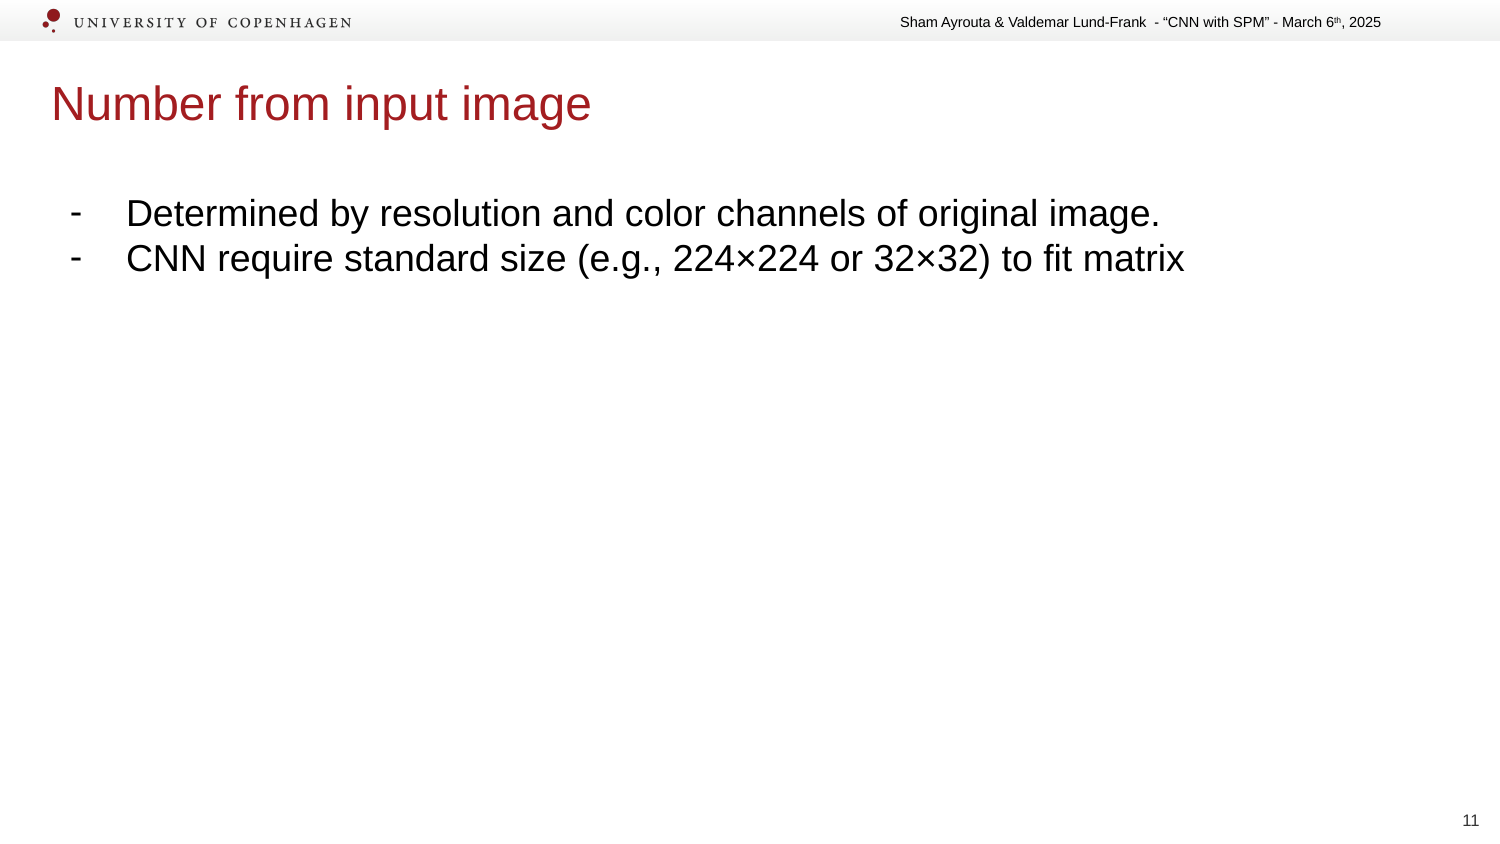

# Number from input image
Determined by resolution and color channels of original image.
CNN require standard size (e.g., 224×224 or 32×32) to fit matrix
11